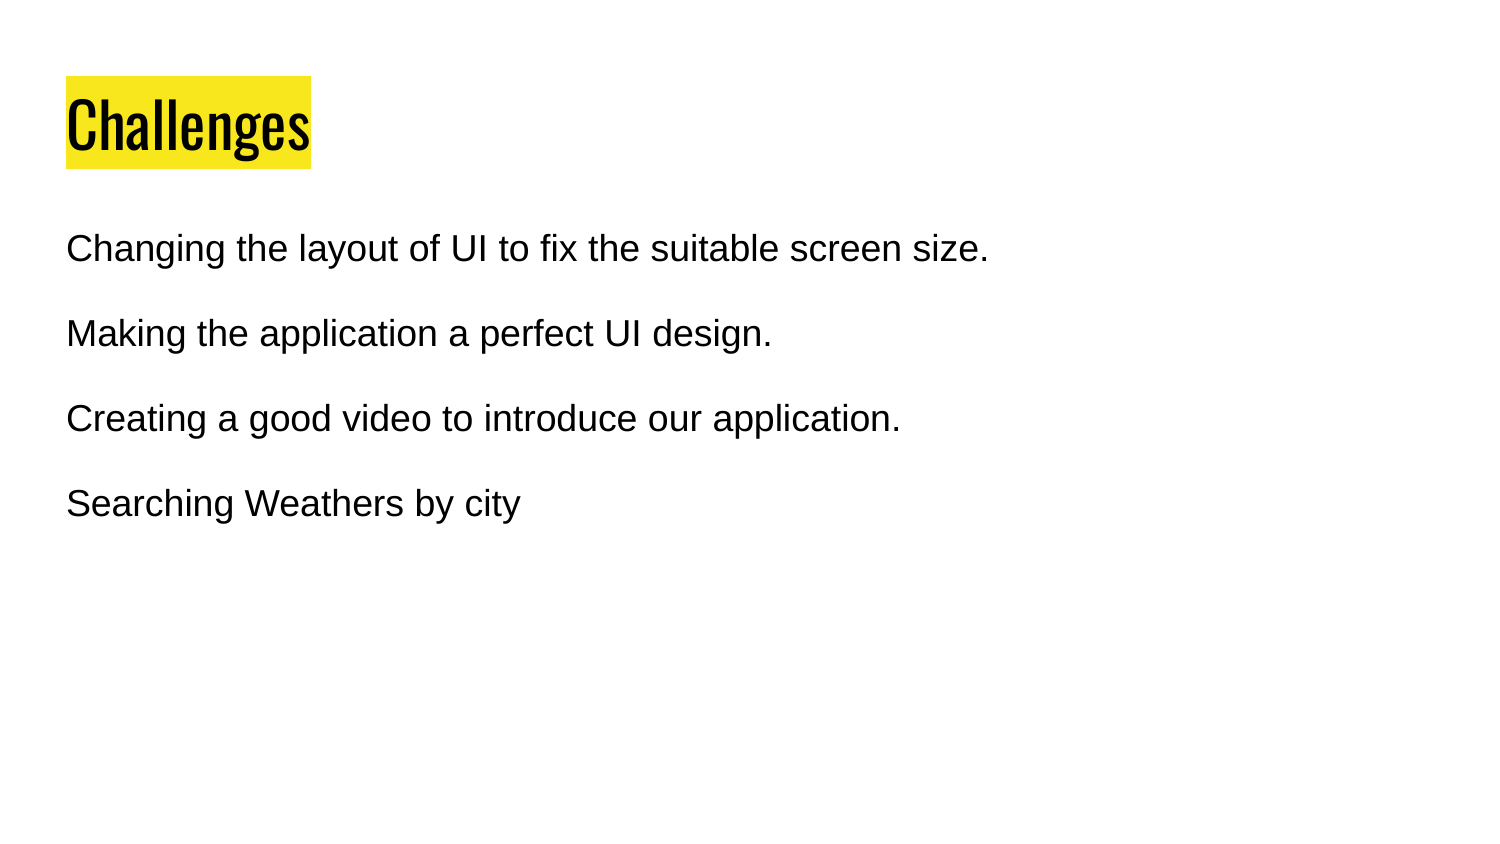

# Challenges

Changing the layout of UI to fix the suitable screen size.
Making the application a perfect UI design.
Creating a good video to introduce our application.
Searching Weathers by city